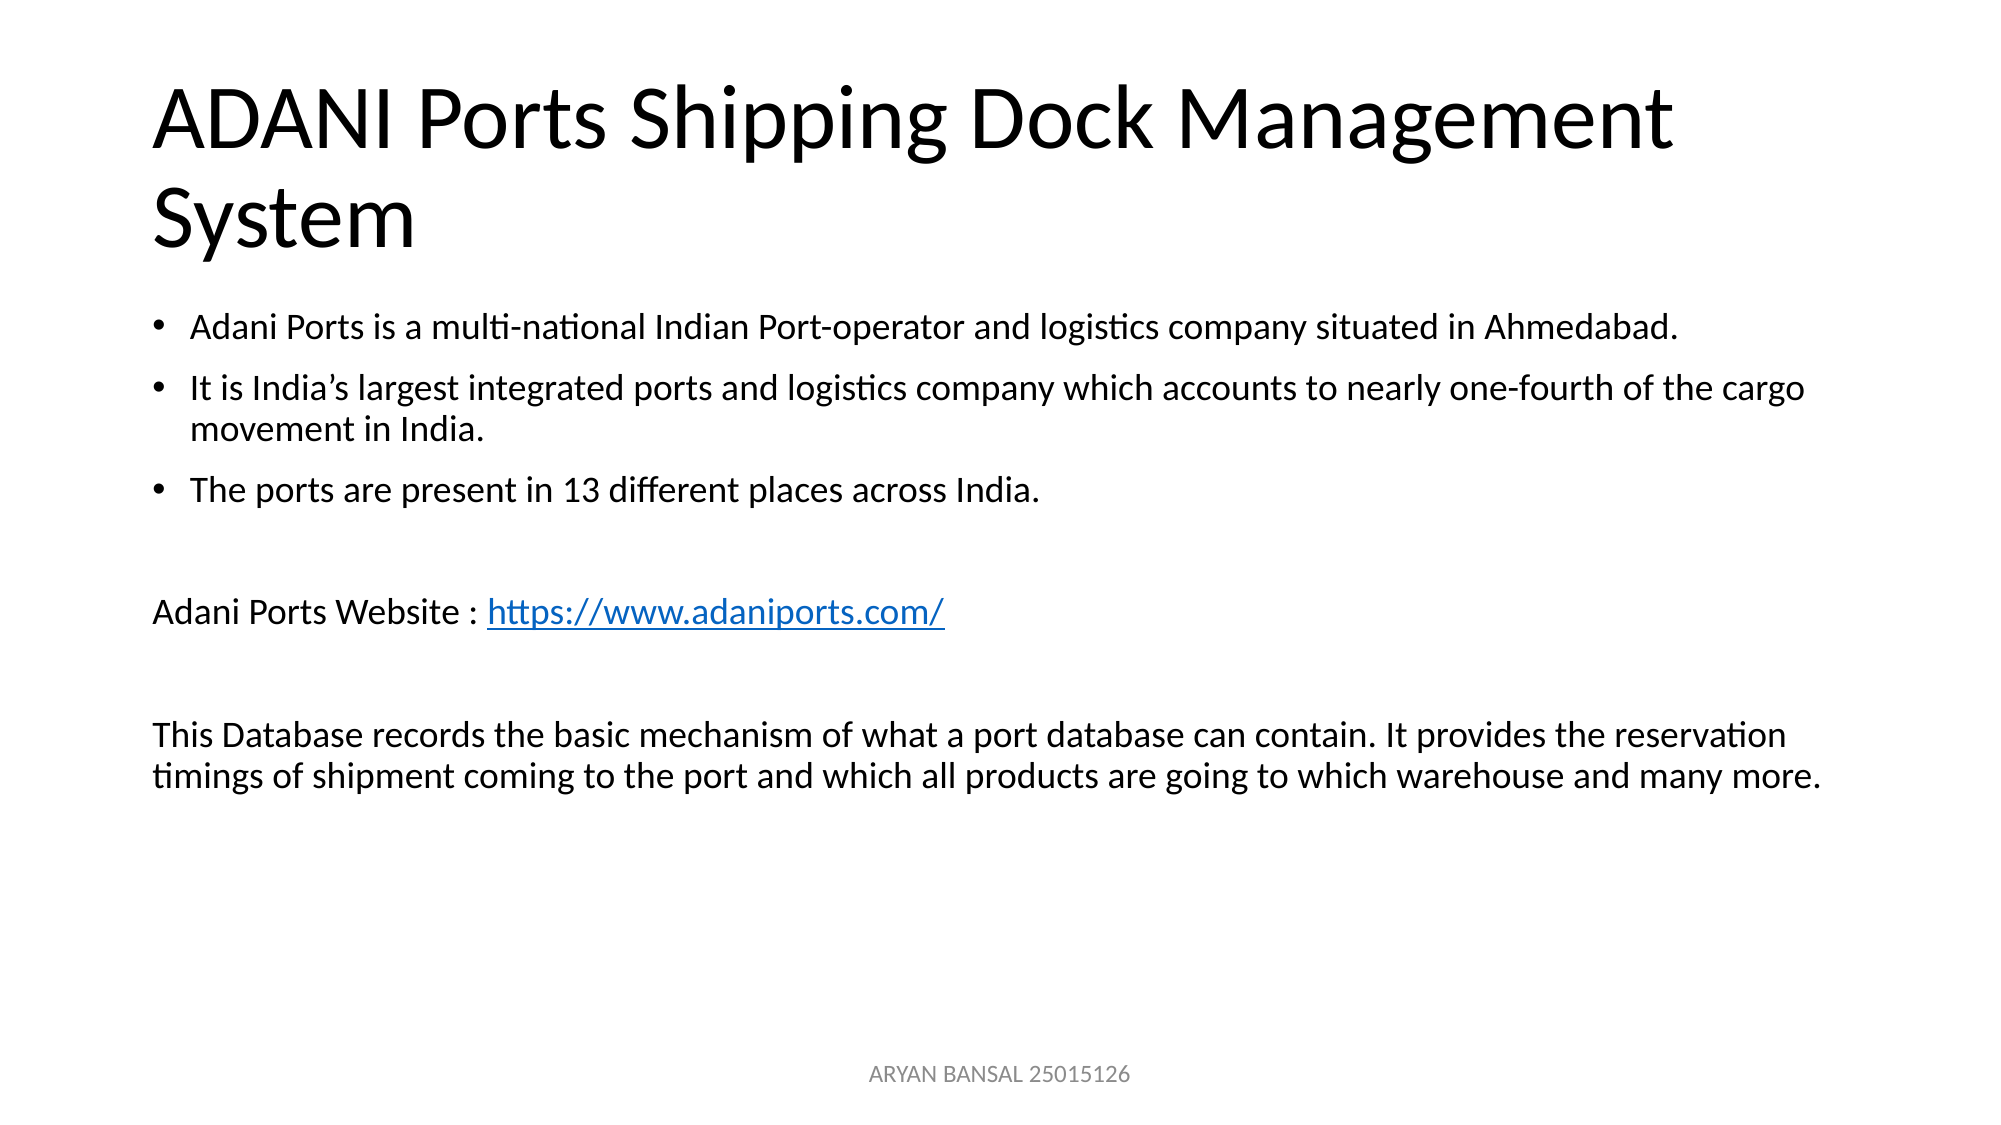

# ADANI Ports Shipping Dock Management System
Adani Ports is a multi-national Indian Port-operator and logistics company situated in Ahmedabad.
It is India’s largest integrated ports and logistics company which accounts to nearly one-fourth of the cargo movement in India.
The ports are present in 13 different places across India.

Adani Ports Website : https://www.adaniports.com/

This Database records the basic mechanism of what a port database can contain. It provides the reservation timings of shipment coming to the port and which all products are going to which warehouse and many more.
ARYAN BANSAL 25015126